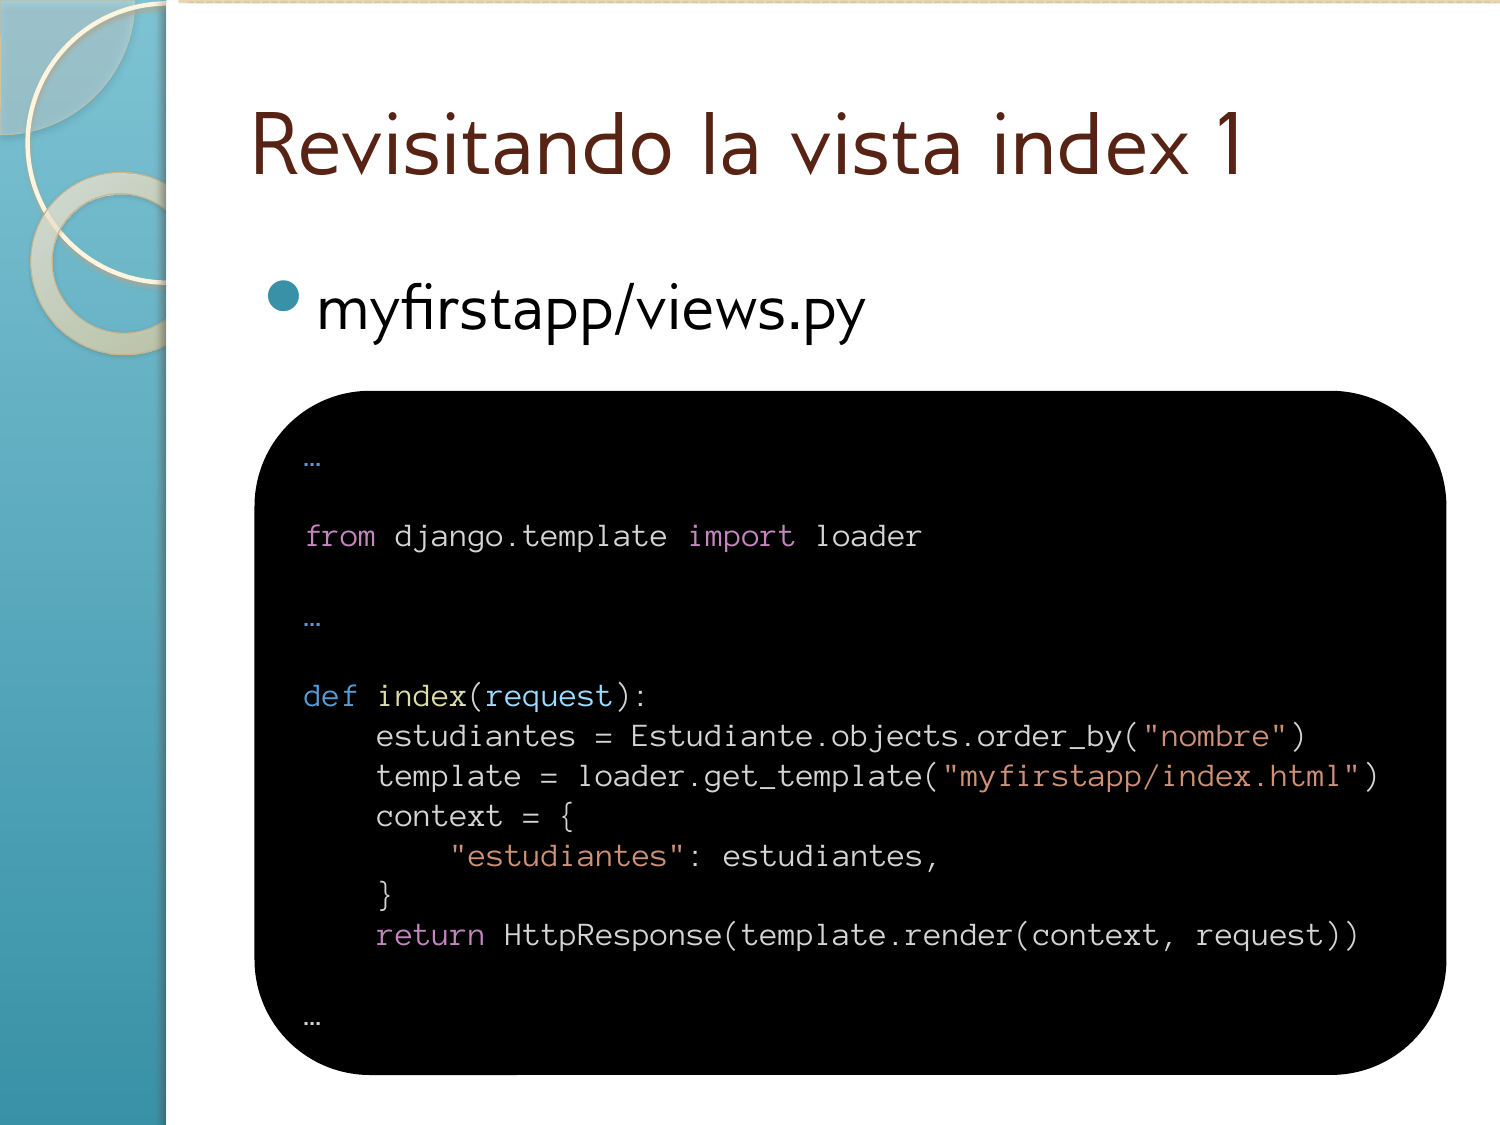

# Revisitando la vista index 1
myfirstapp/views.py

…

from django.template import loader

…

def index(request):
    estudiantes = Estudiante.objects.order_by("nombre")
    template = loader.get_template("myfirstapp/index.html")
    context = {
        "estudiantes": estudiantes,
    }
    return HttpResponse(template.render(context, request))
…